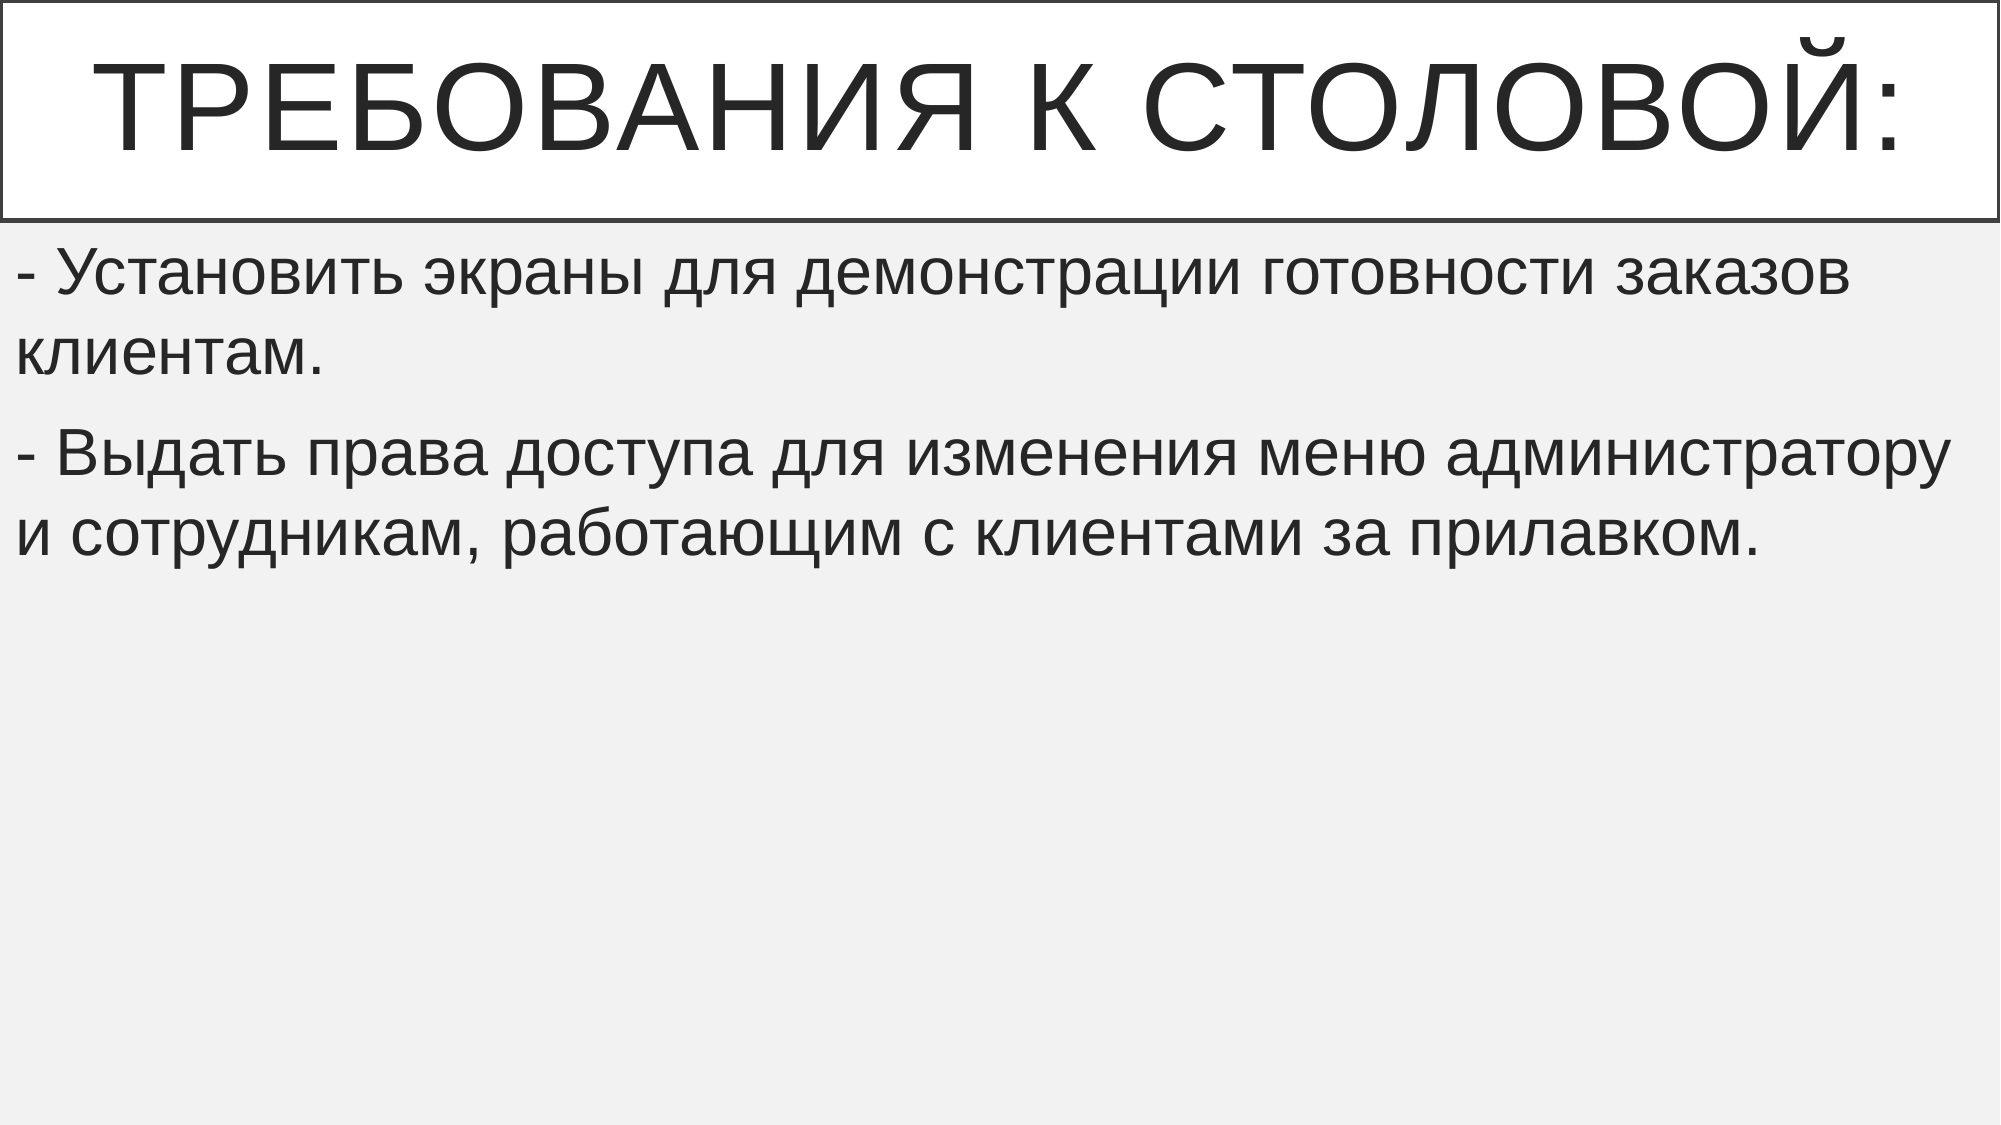

# Требования к столовой:
- Установить экраны для демонстрации готовности заказов клиентам.
- Выдать права доступа для изменения меню администратору и сотрудникам, работающим с клиентами за прилавком.